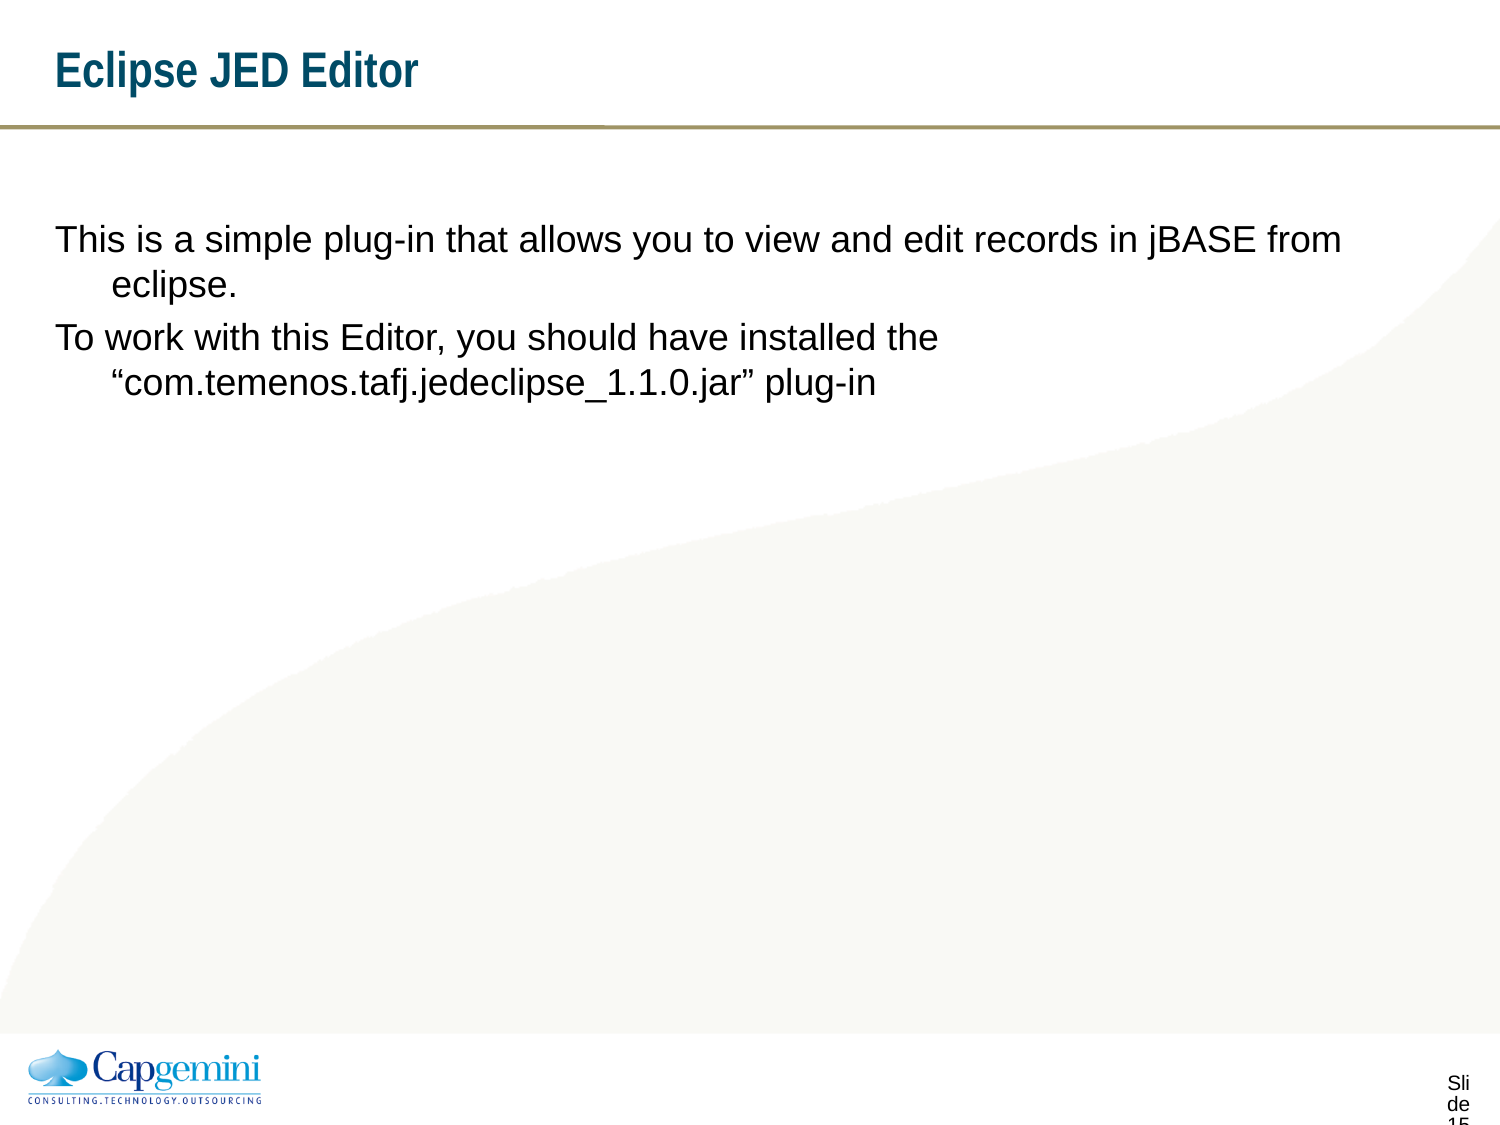

# Eclipse JED Editor
This is a simple plug-in that allows you to view and edit records in jBASE from eclipse.
To work with this Editor, you should have installed the “com.temenos.tafj.jedeclipse_1.1.0.jar” plug-in
Slide 15